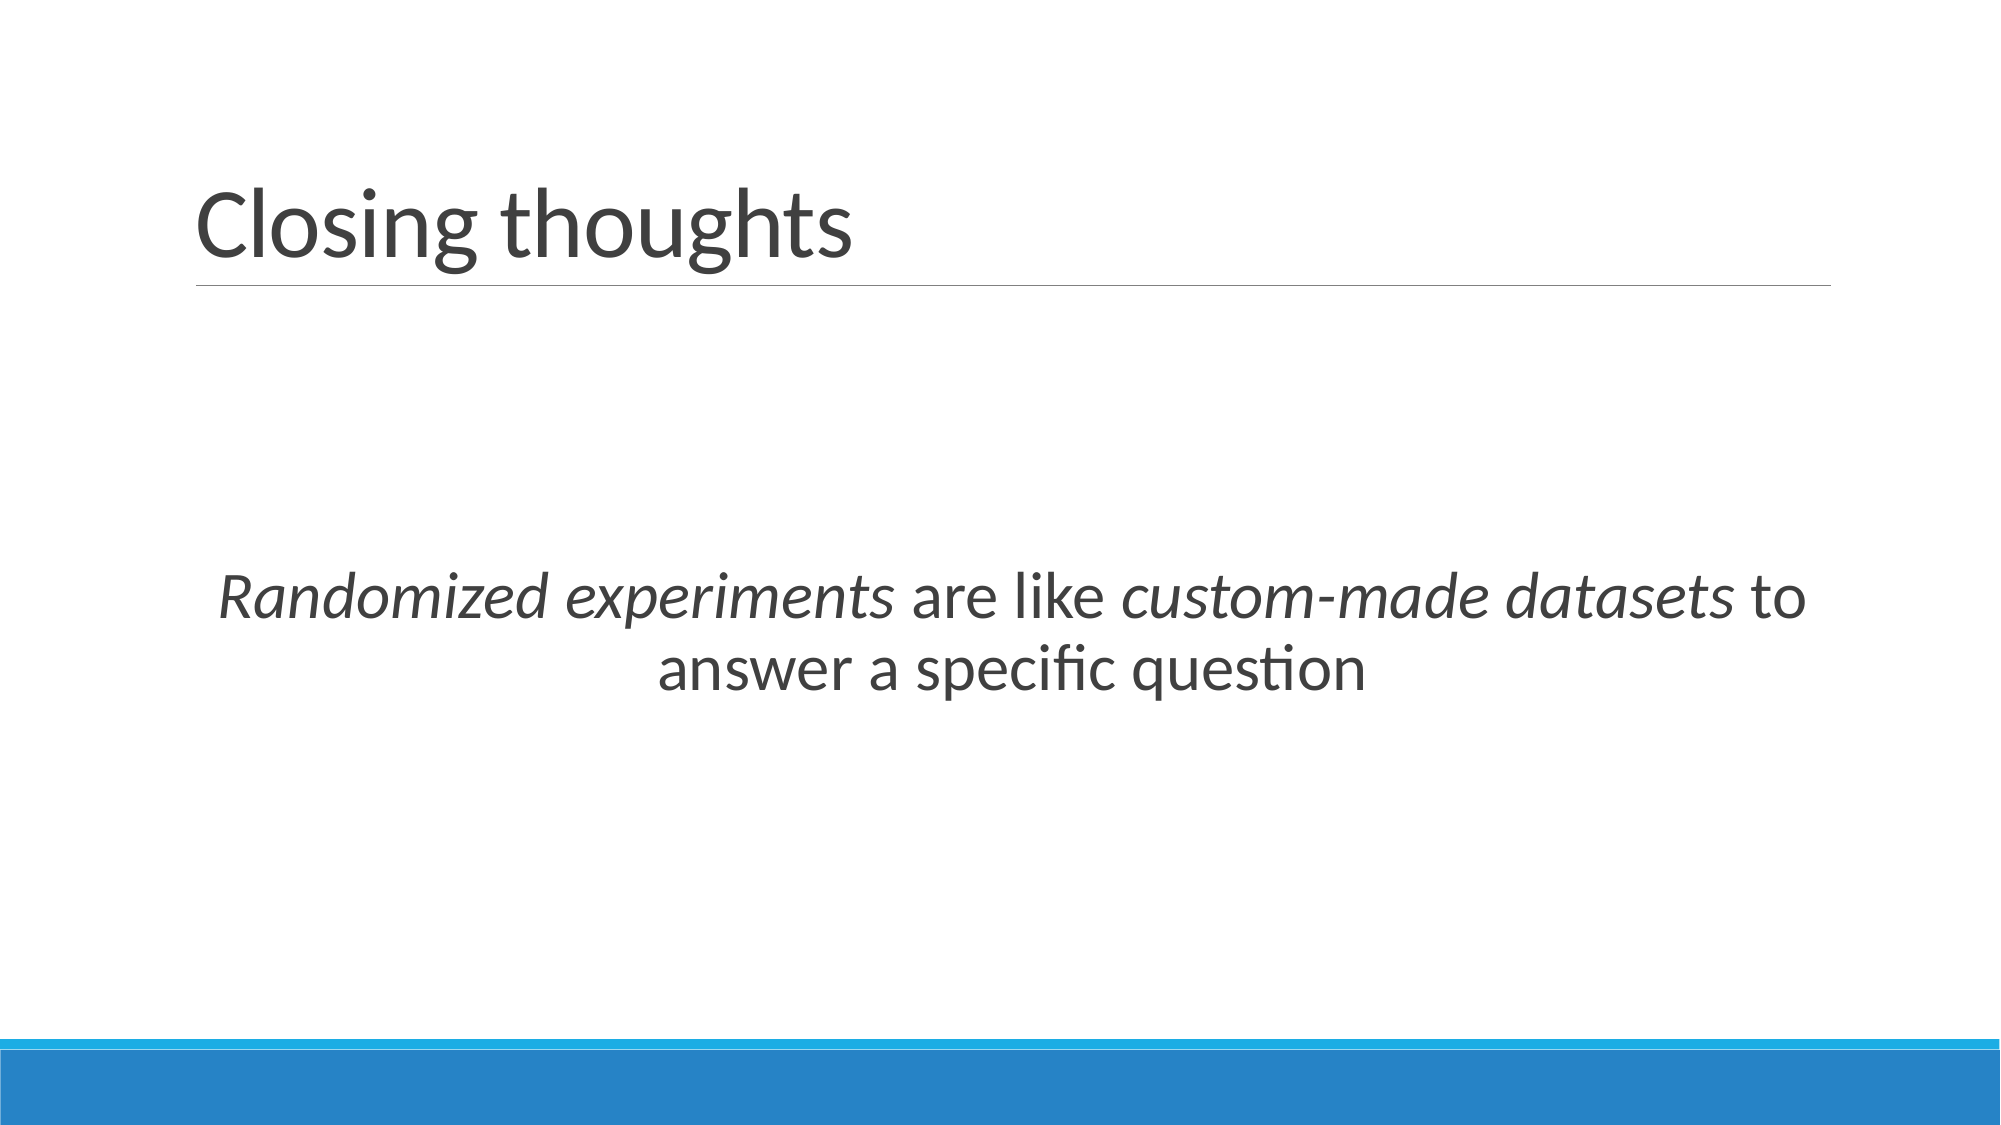

# Closing thoughts
Randomized experiments are like custom-made datasets to answer a specific question